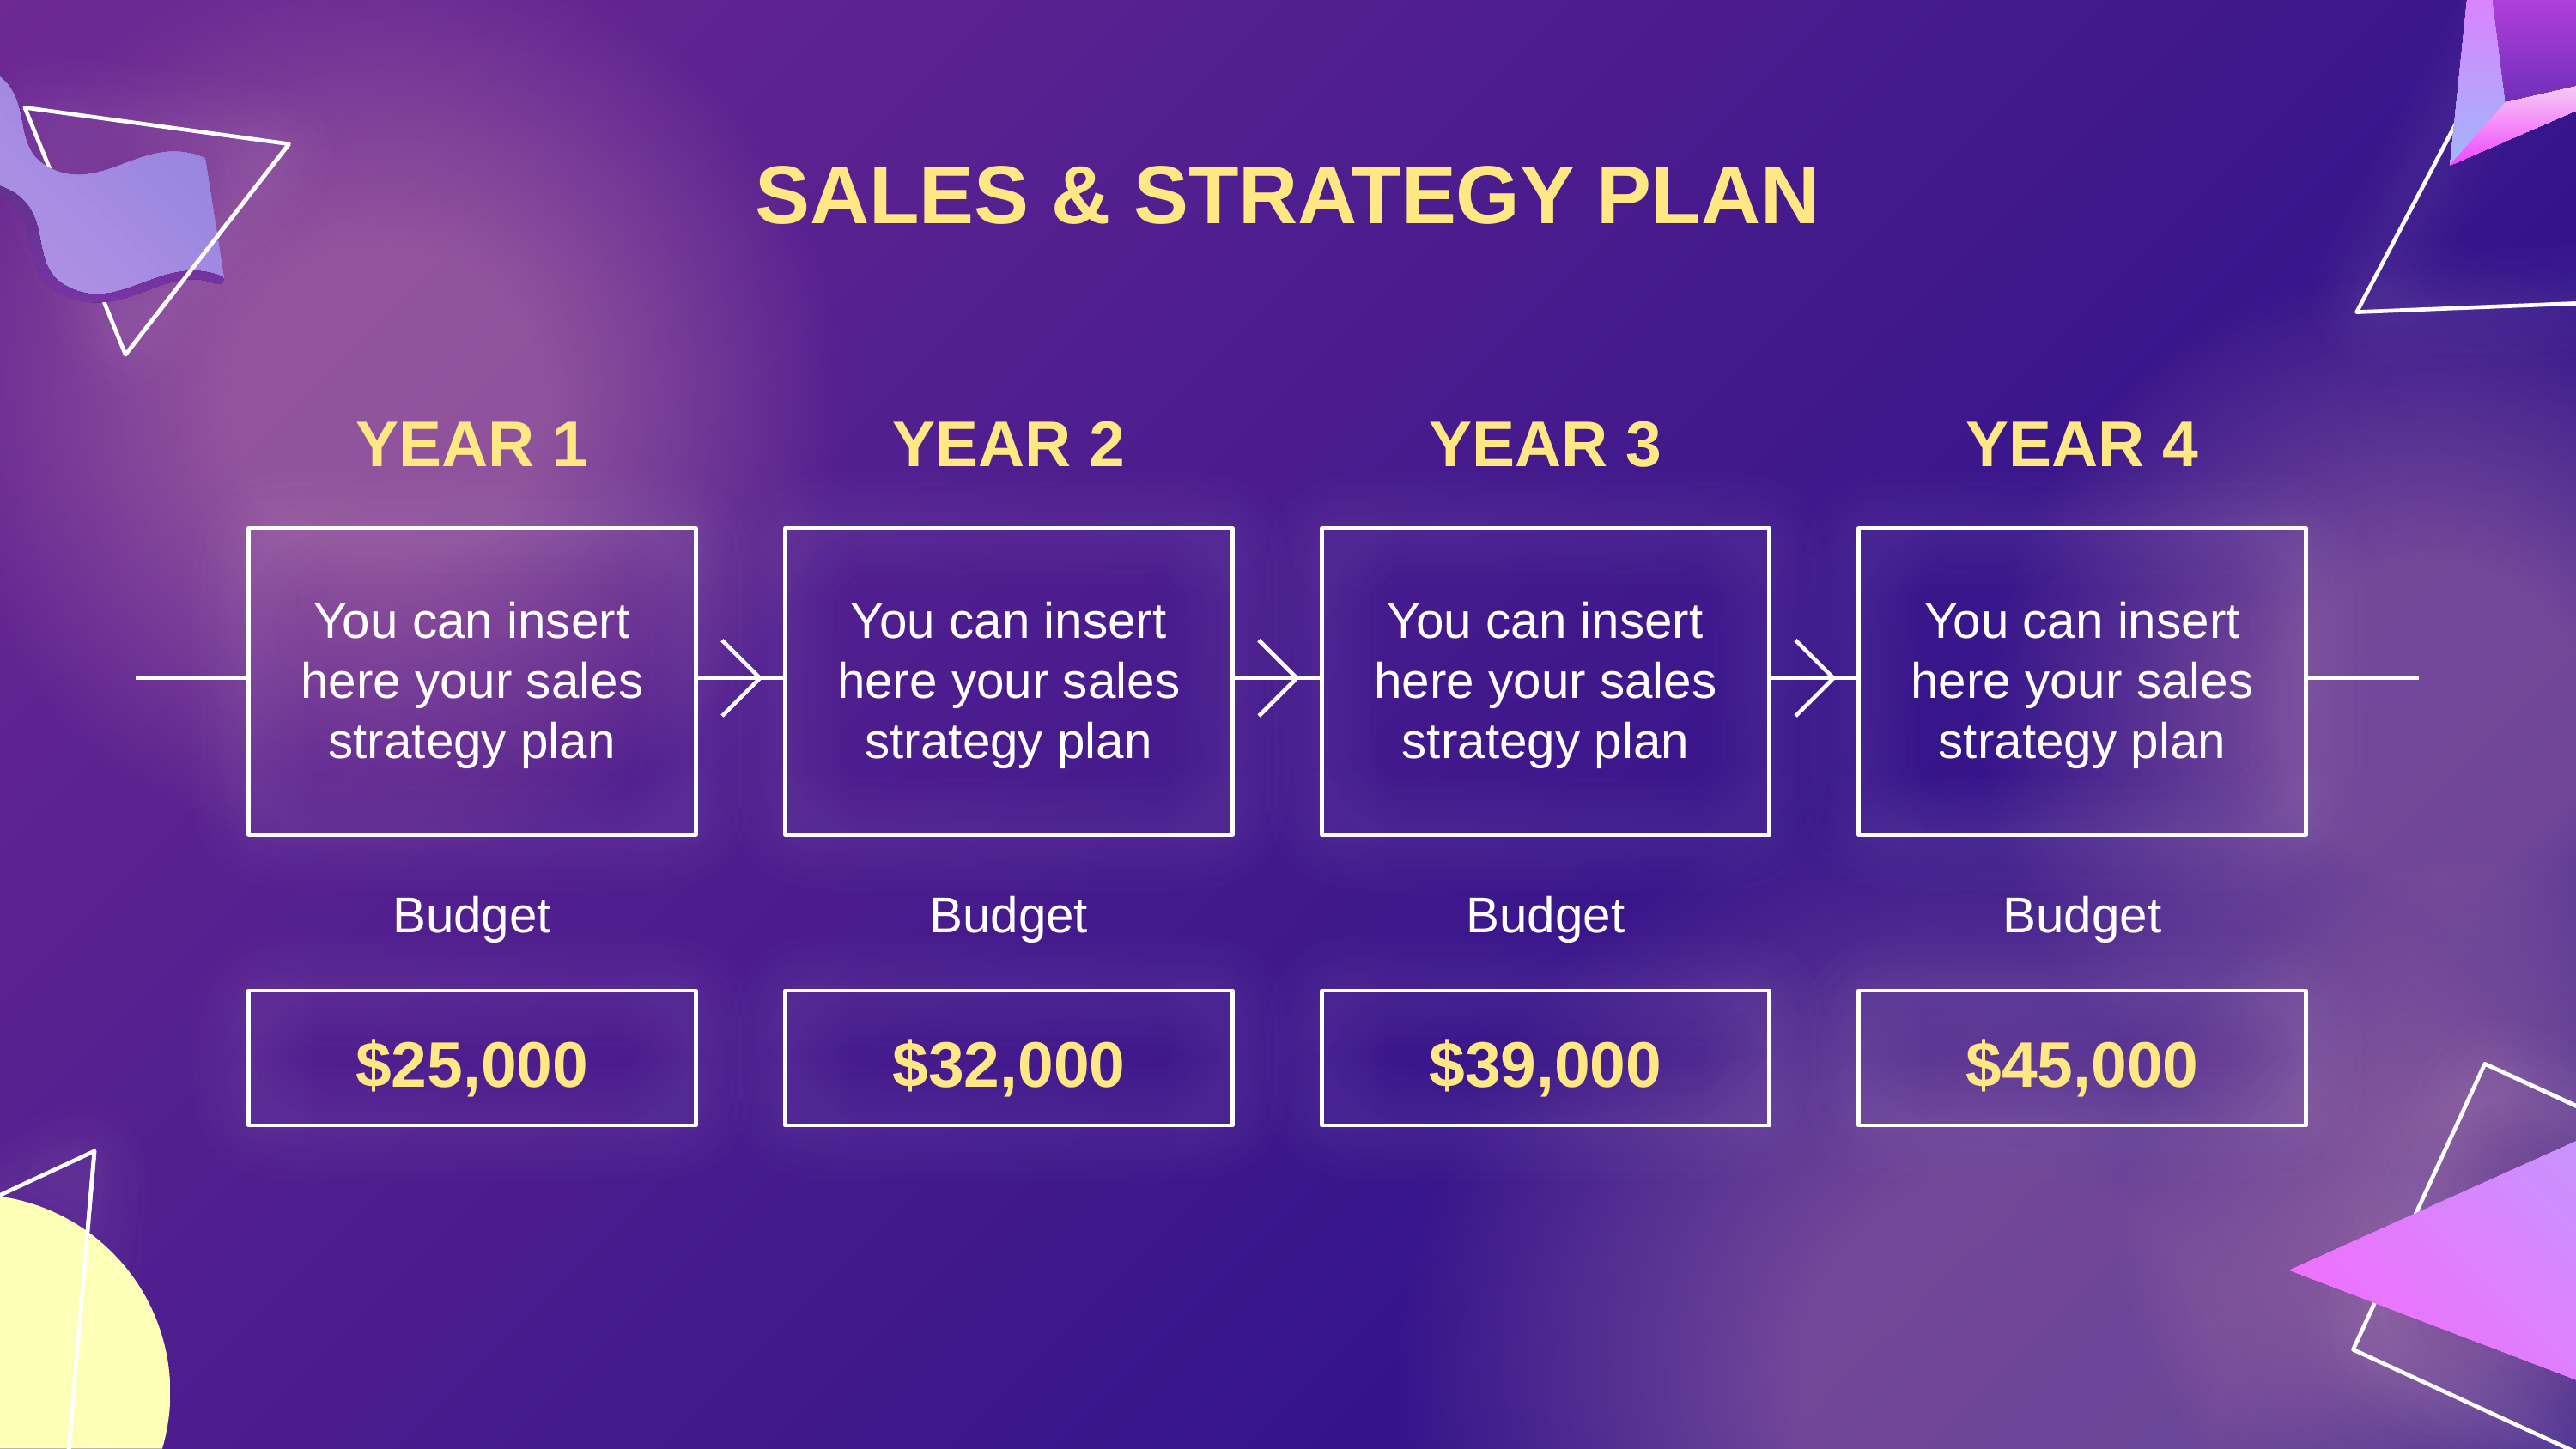

# SALES & STRATEGY PLAN
YEAR 1
YEAR 2
YEAR 3
YEAR 4

You can insert here your sales strategy plan
You can insert here your sales strategy plan
You can insert here your sales strategy plan
You can insert here your sales strategy plan
Budget
Budget
Budget
Budget

$25,000
$32,000
$39,000
$45,000